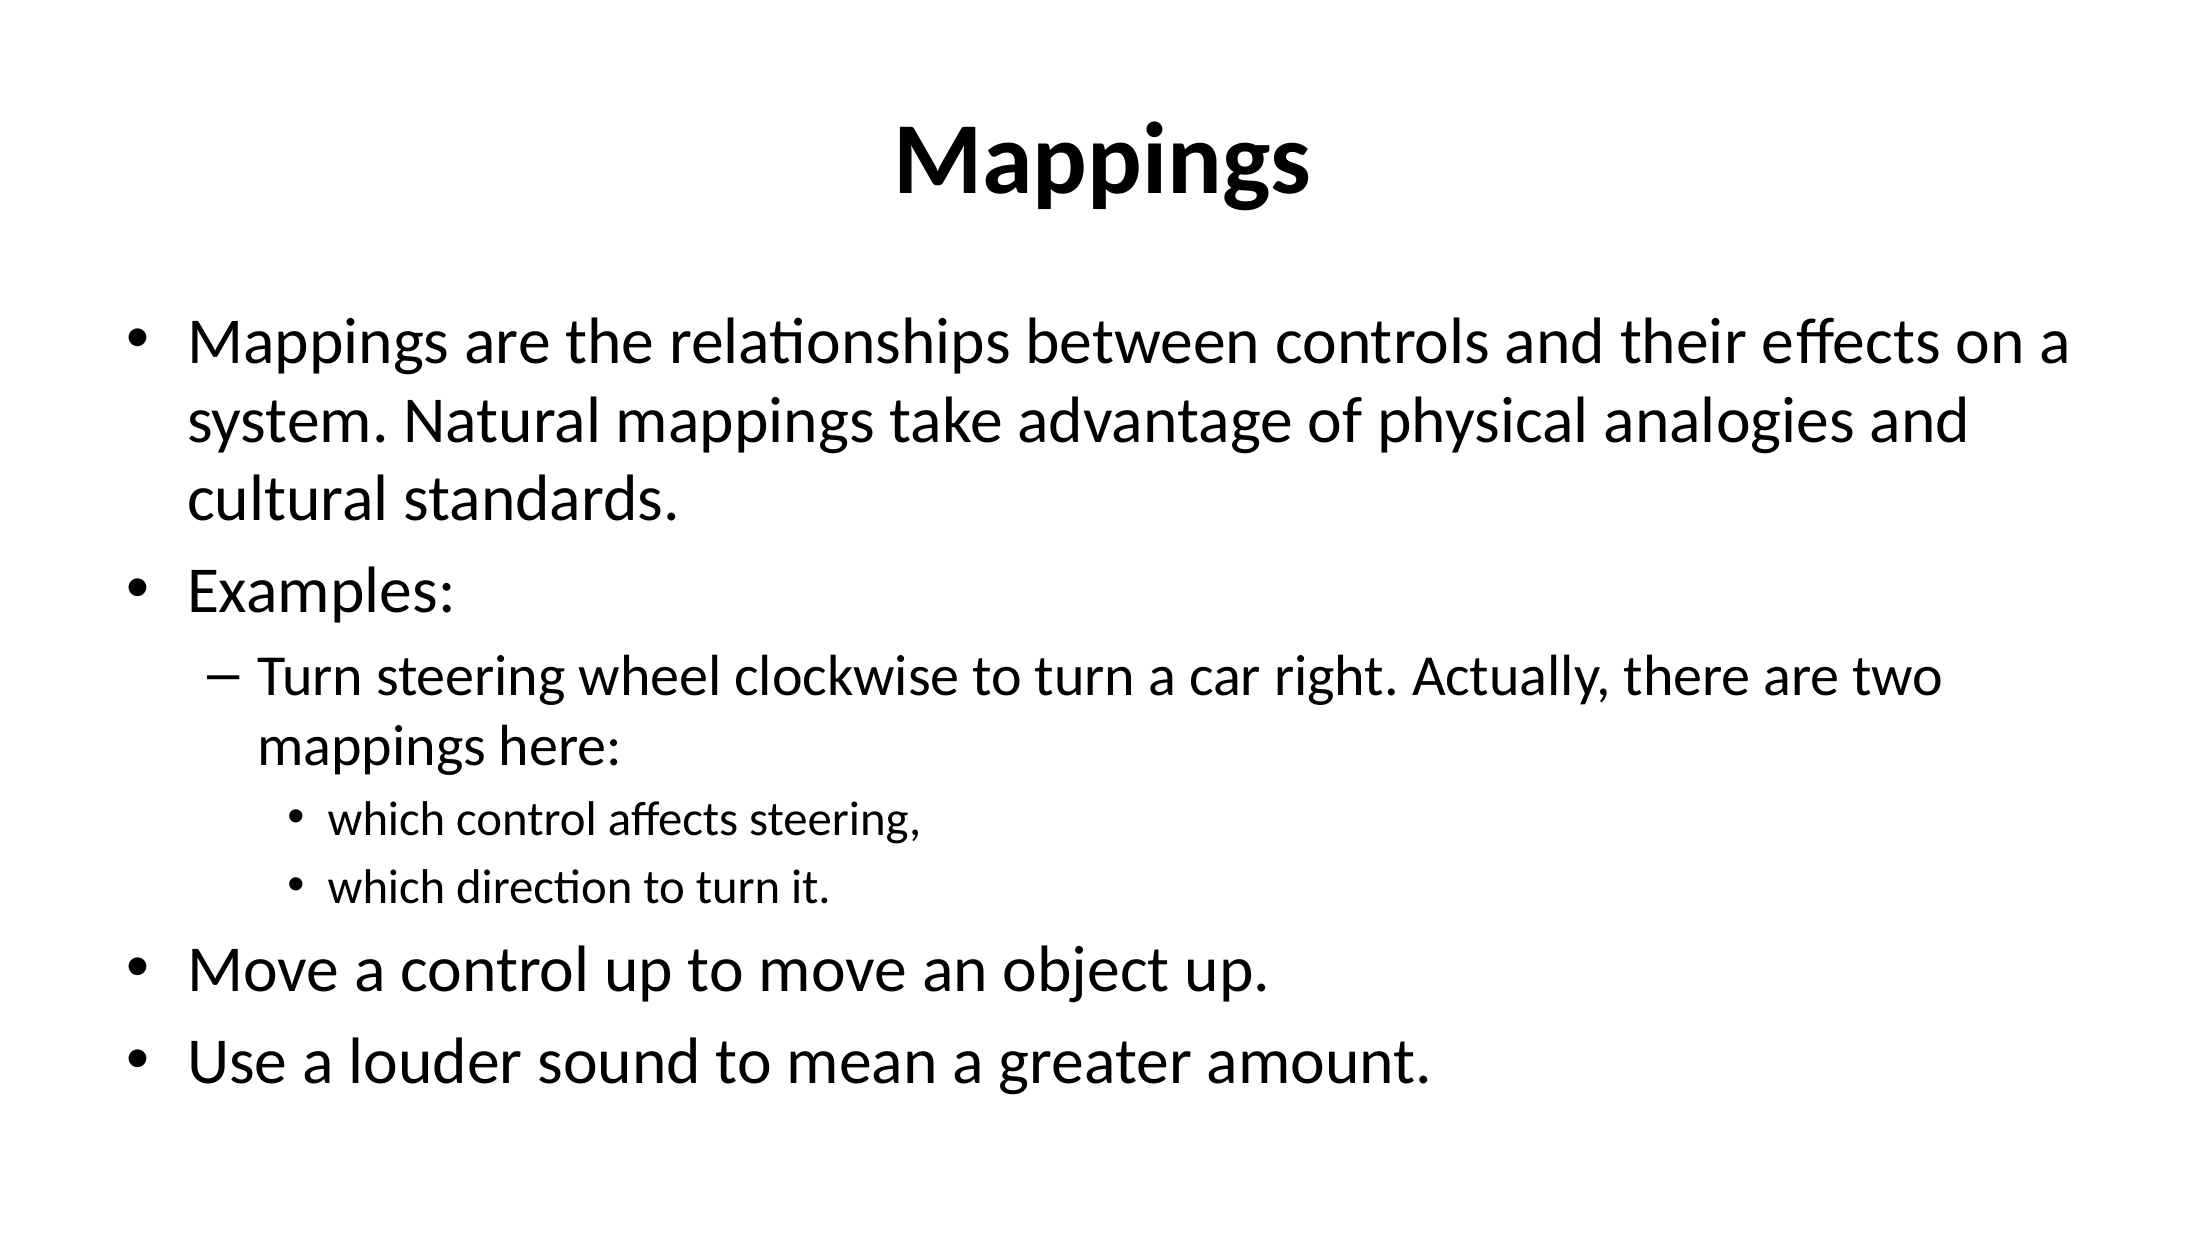

# Mappings
Mappings are the relationships between controls and their eﬀects on a system. Natural mappings take advantage of physical analogies and cultural standards.
Examples:
Turn steering wheel clockwise to turn a car right. Actually, there are two mappings here:
which control aﬀects steering,
which direction to turn it.
Move a control up to move an object up.
Use a louder sound to mean a greater amount.